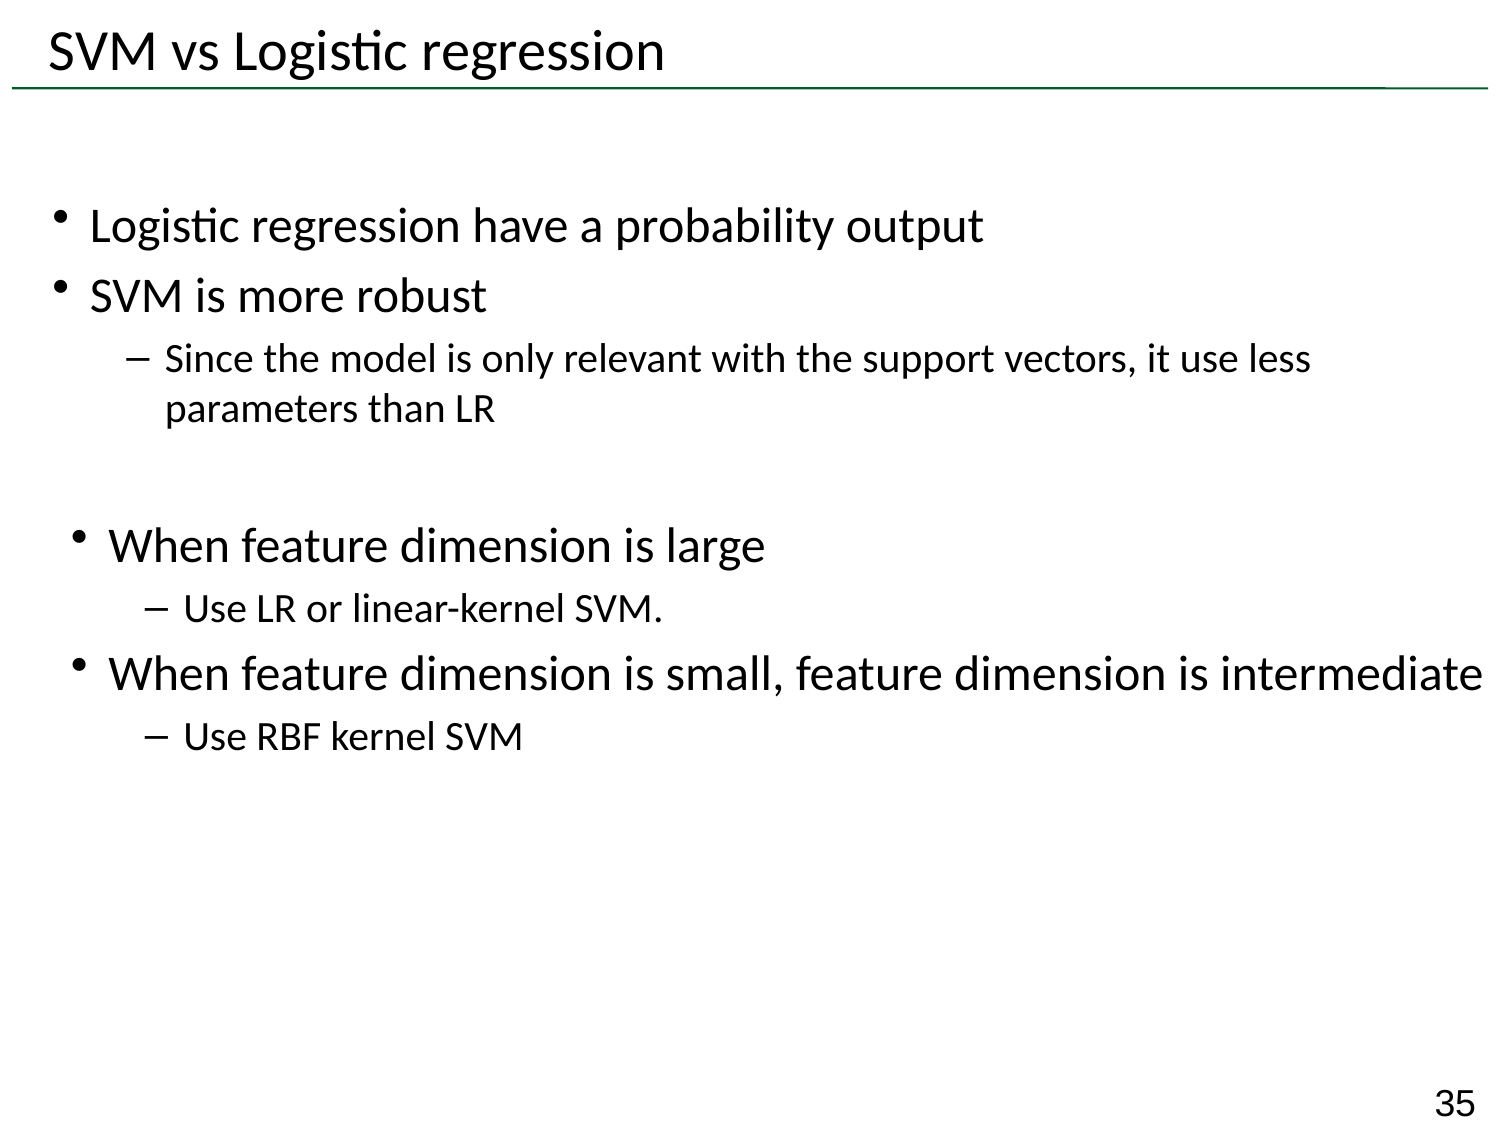

# SVM vs Logistic regression
Logistic regression have a probability output
SVM is more robust
Since the model is only relevant with the support vectors, it use less parameters than LR

When feature dimension is large
Use LR or linear-kernel SVM.
When feature dimension is small, feature dimension is intermediate
Use RBF kernel SVM

35